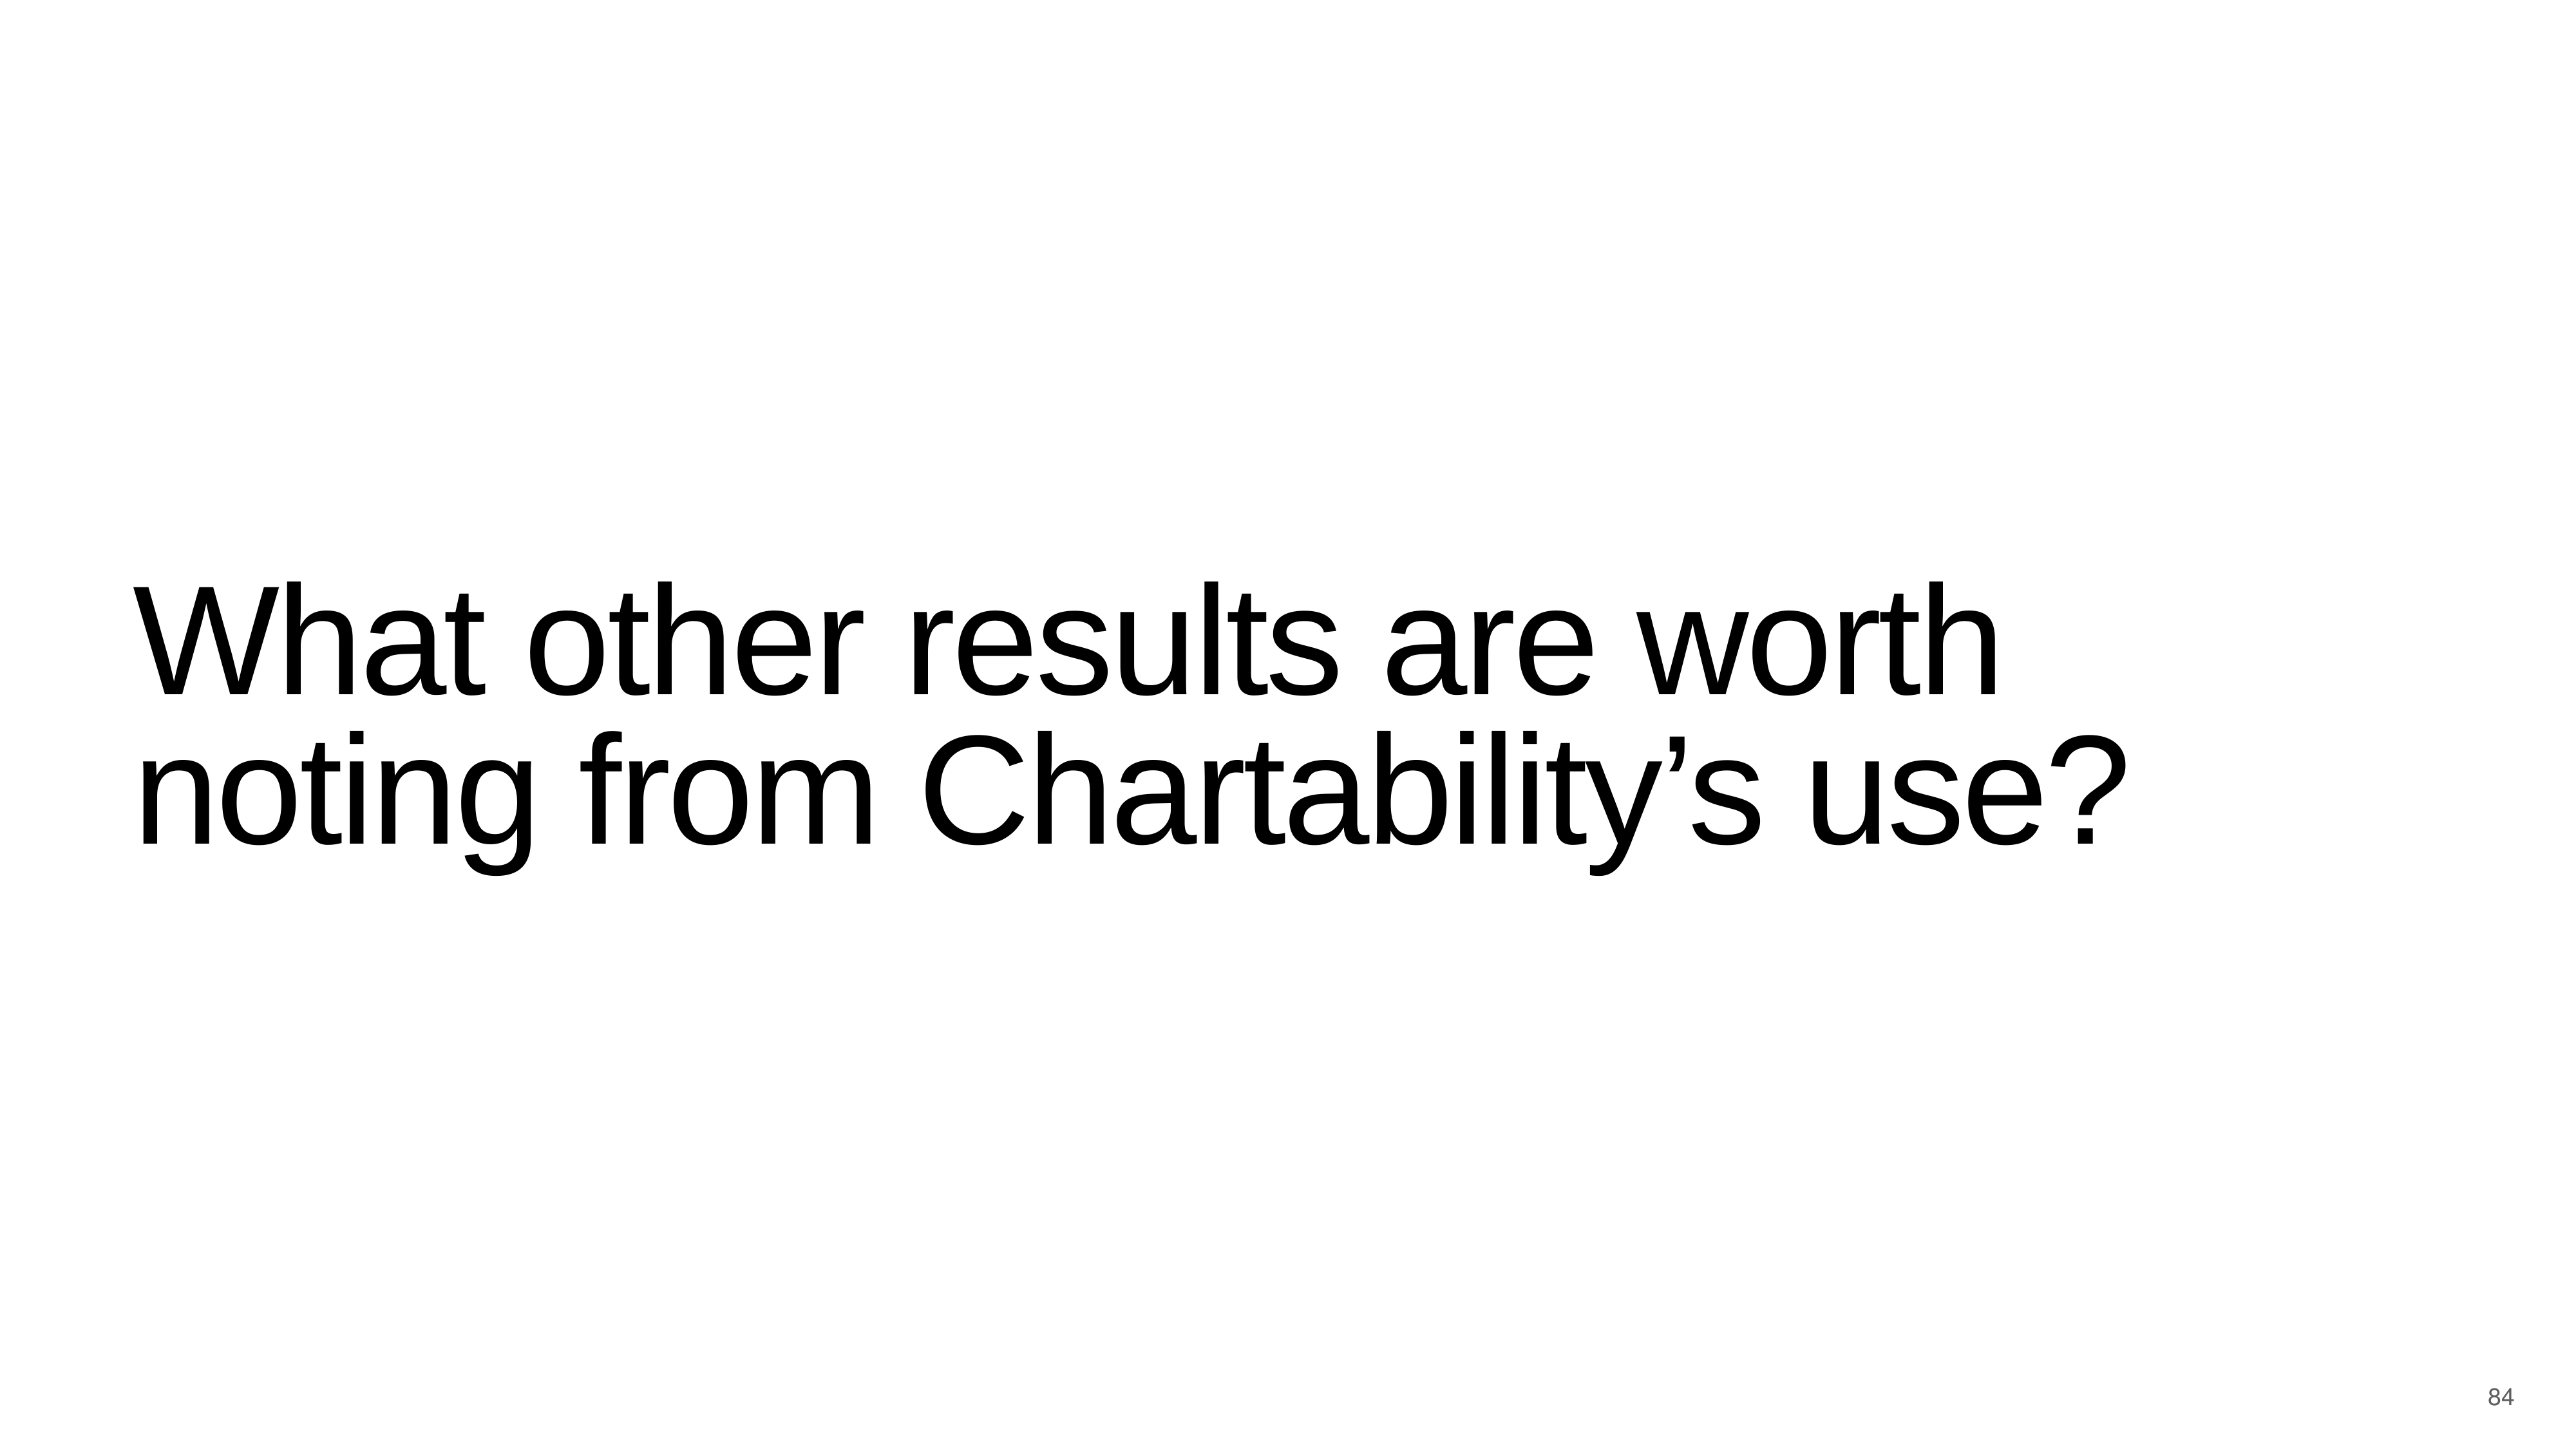

What other results are worth noting from Chartability’s use?
84